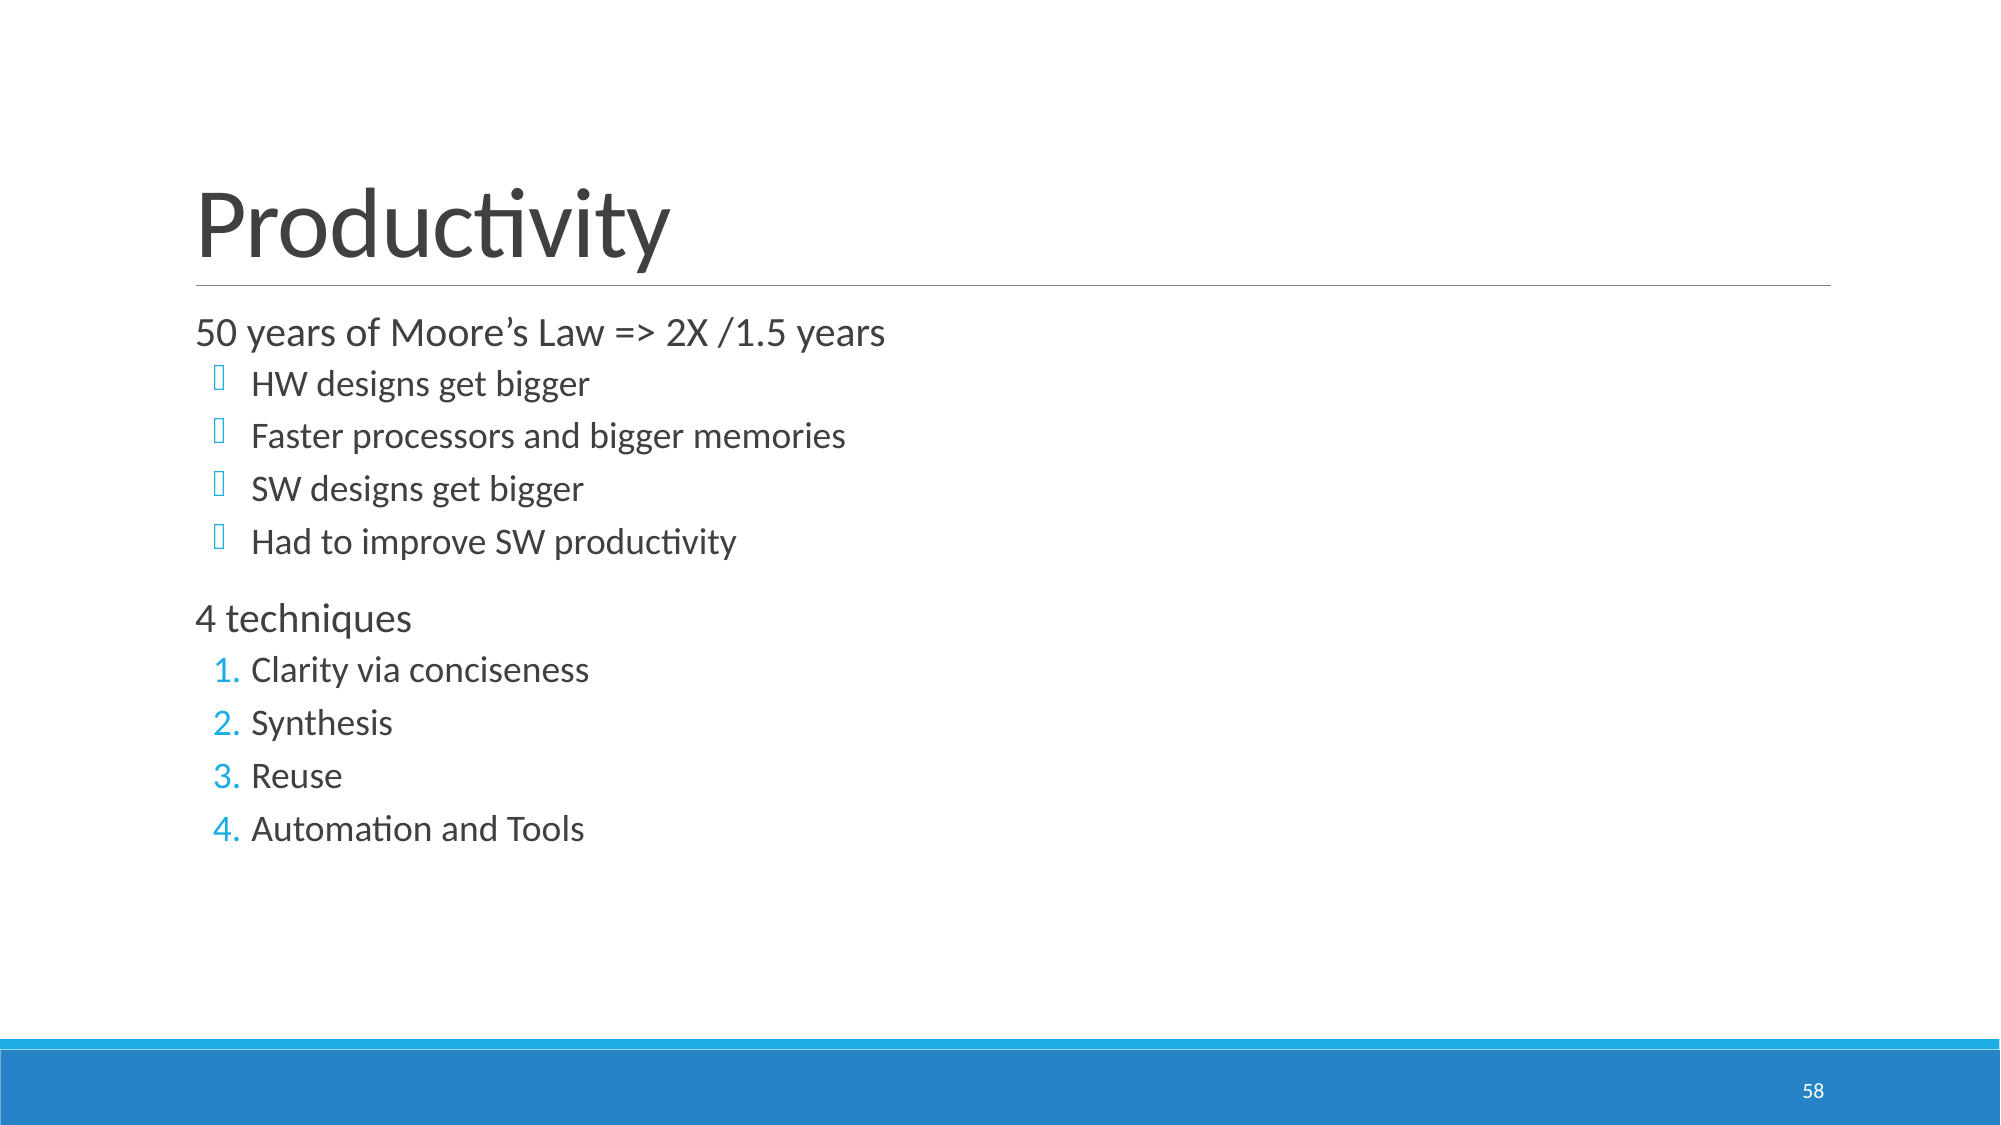

# Productivity
50 years of Moore’s Law => 2X /1.5 years
 HW designs get bigger
 Faster processors and bigger memories
 SW designs get bigger
 Had to improve SW productivity
4 techniques
 Clarity via conciseness
 Synthesis
 Reuse
 Automation and Tools

58